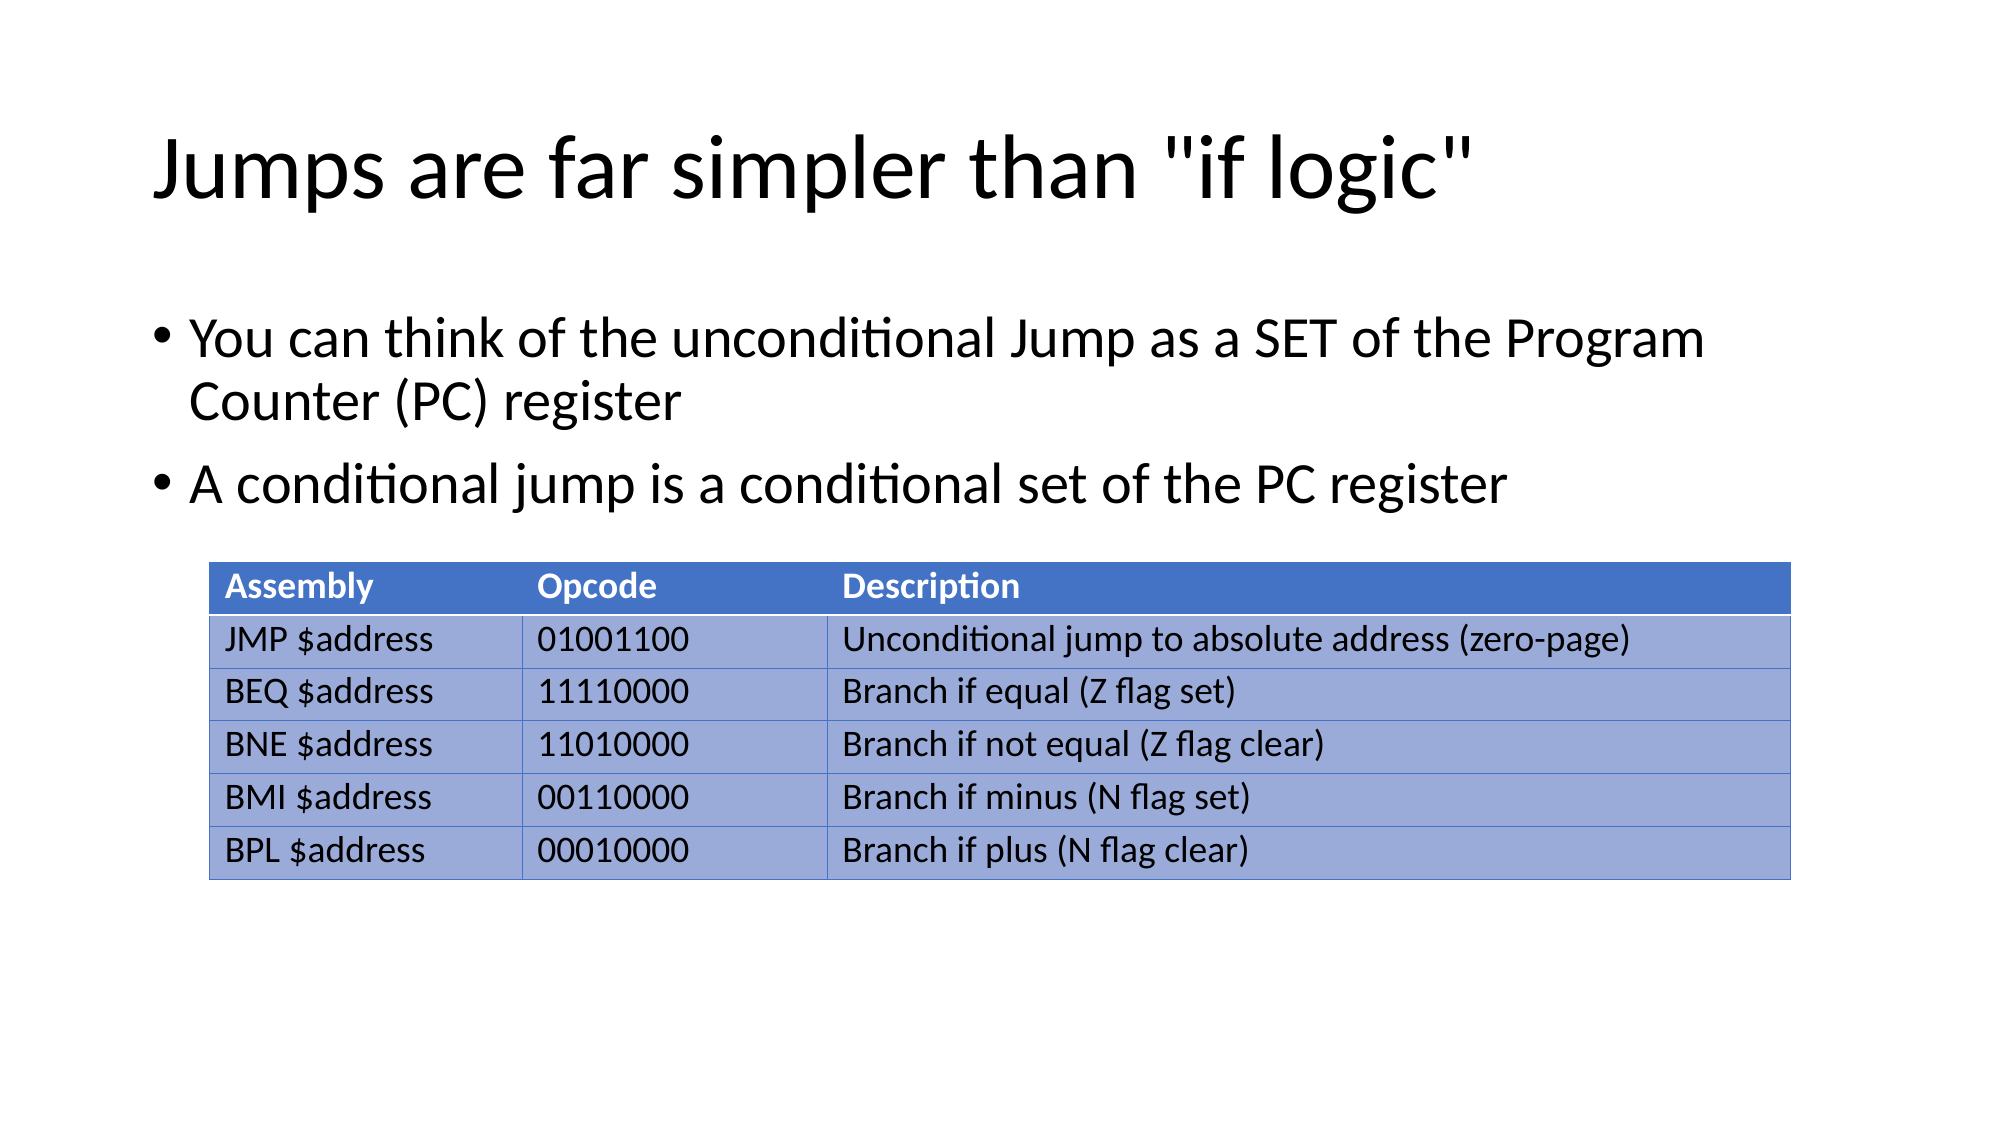

# Jumps are far simpler than "if logic"
You can think of the unconditional Jump as a SET of the Program Counter (PC) register
A conditional jump is a conditional set of the PC register
| Assembly | Opcode | Description |
| --- | --- | --- |
| JMP $address | 01001100 | Unconditional jump to absolute address (zero-page) |
| BEQ $address | 11110000 | Branch if equal (Z flag set) |
| BNE $address | 11010000 | Branch if not equal (Z flag clear) |
| BMI $address | 00110000 | Branch if minus (N flag set) |
| BPL $address | 00010000 | Branch if plus (N flag clear) |